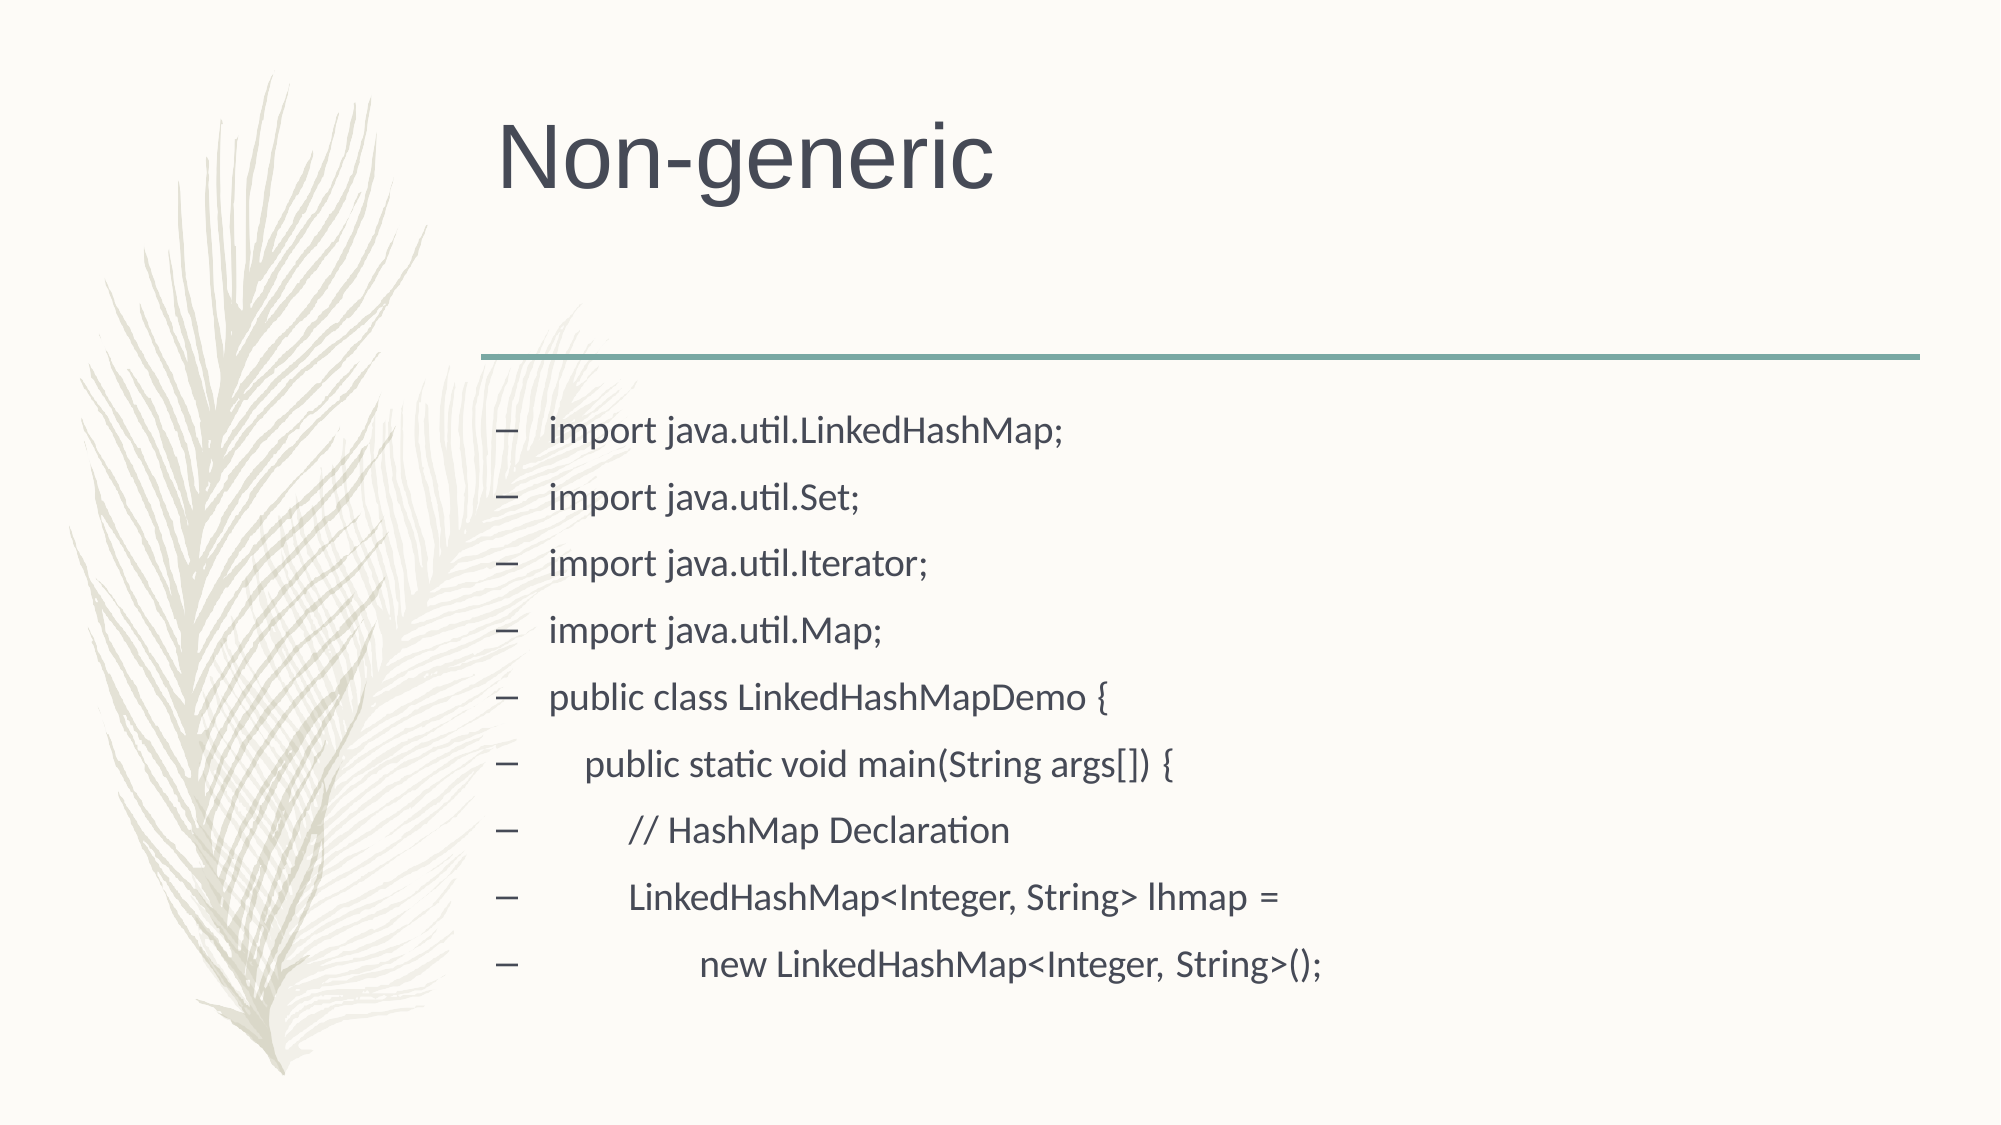

# Non-generic
import java.util.LinkedHashMap;
import java.util.Set;
import java.util.Iterator;
import java.util.Map;
public class LinkedHashMapDemo {
public static void main(String args[]) {
// HashMap Declaration
LinkedHashMap<Integer, String> lhmap =
new LinkedHashMap<Integer, String>();